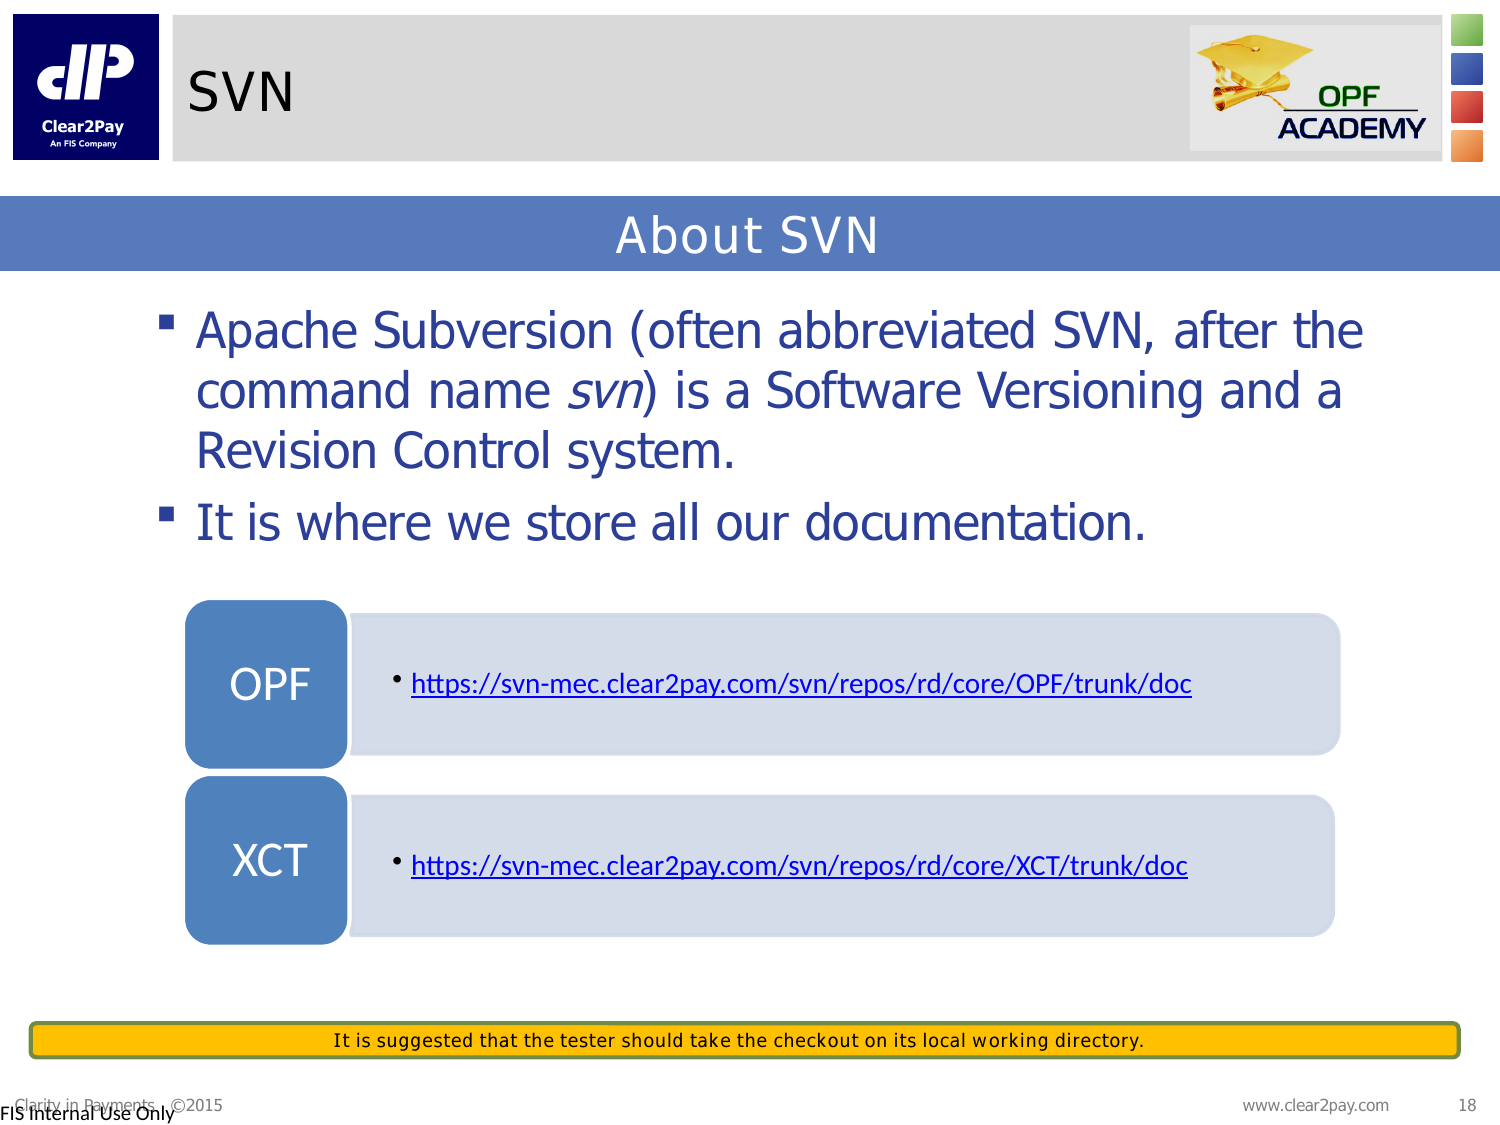

# SVN
About SVN
Apache Subversion (often abbreviated SVN, after the command name svn) is a Software Versioning and a Revision Control system.
It is where we store all our documentation.

https://svn-mec.clear2pay.com/svn/repos/rd/core/OPF/trunk/doc
OPF
https://svn-mec.clear2pay.com/svn/repos/rd/core/XCT/trunk/doc
XCT
It is suggested that the tester should take the checkout on its local working directory.